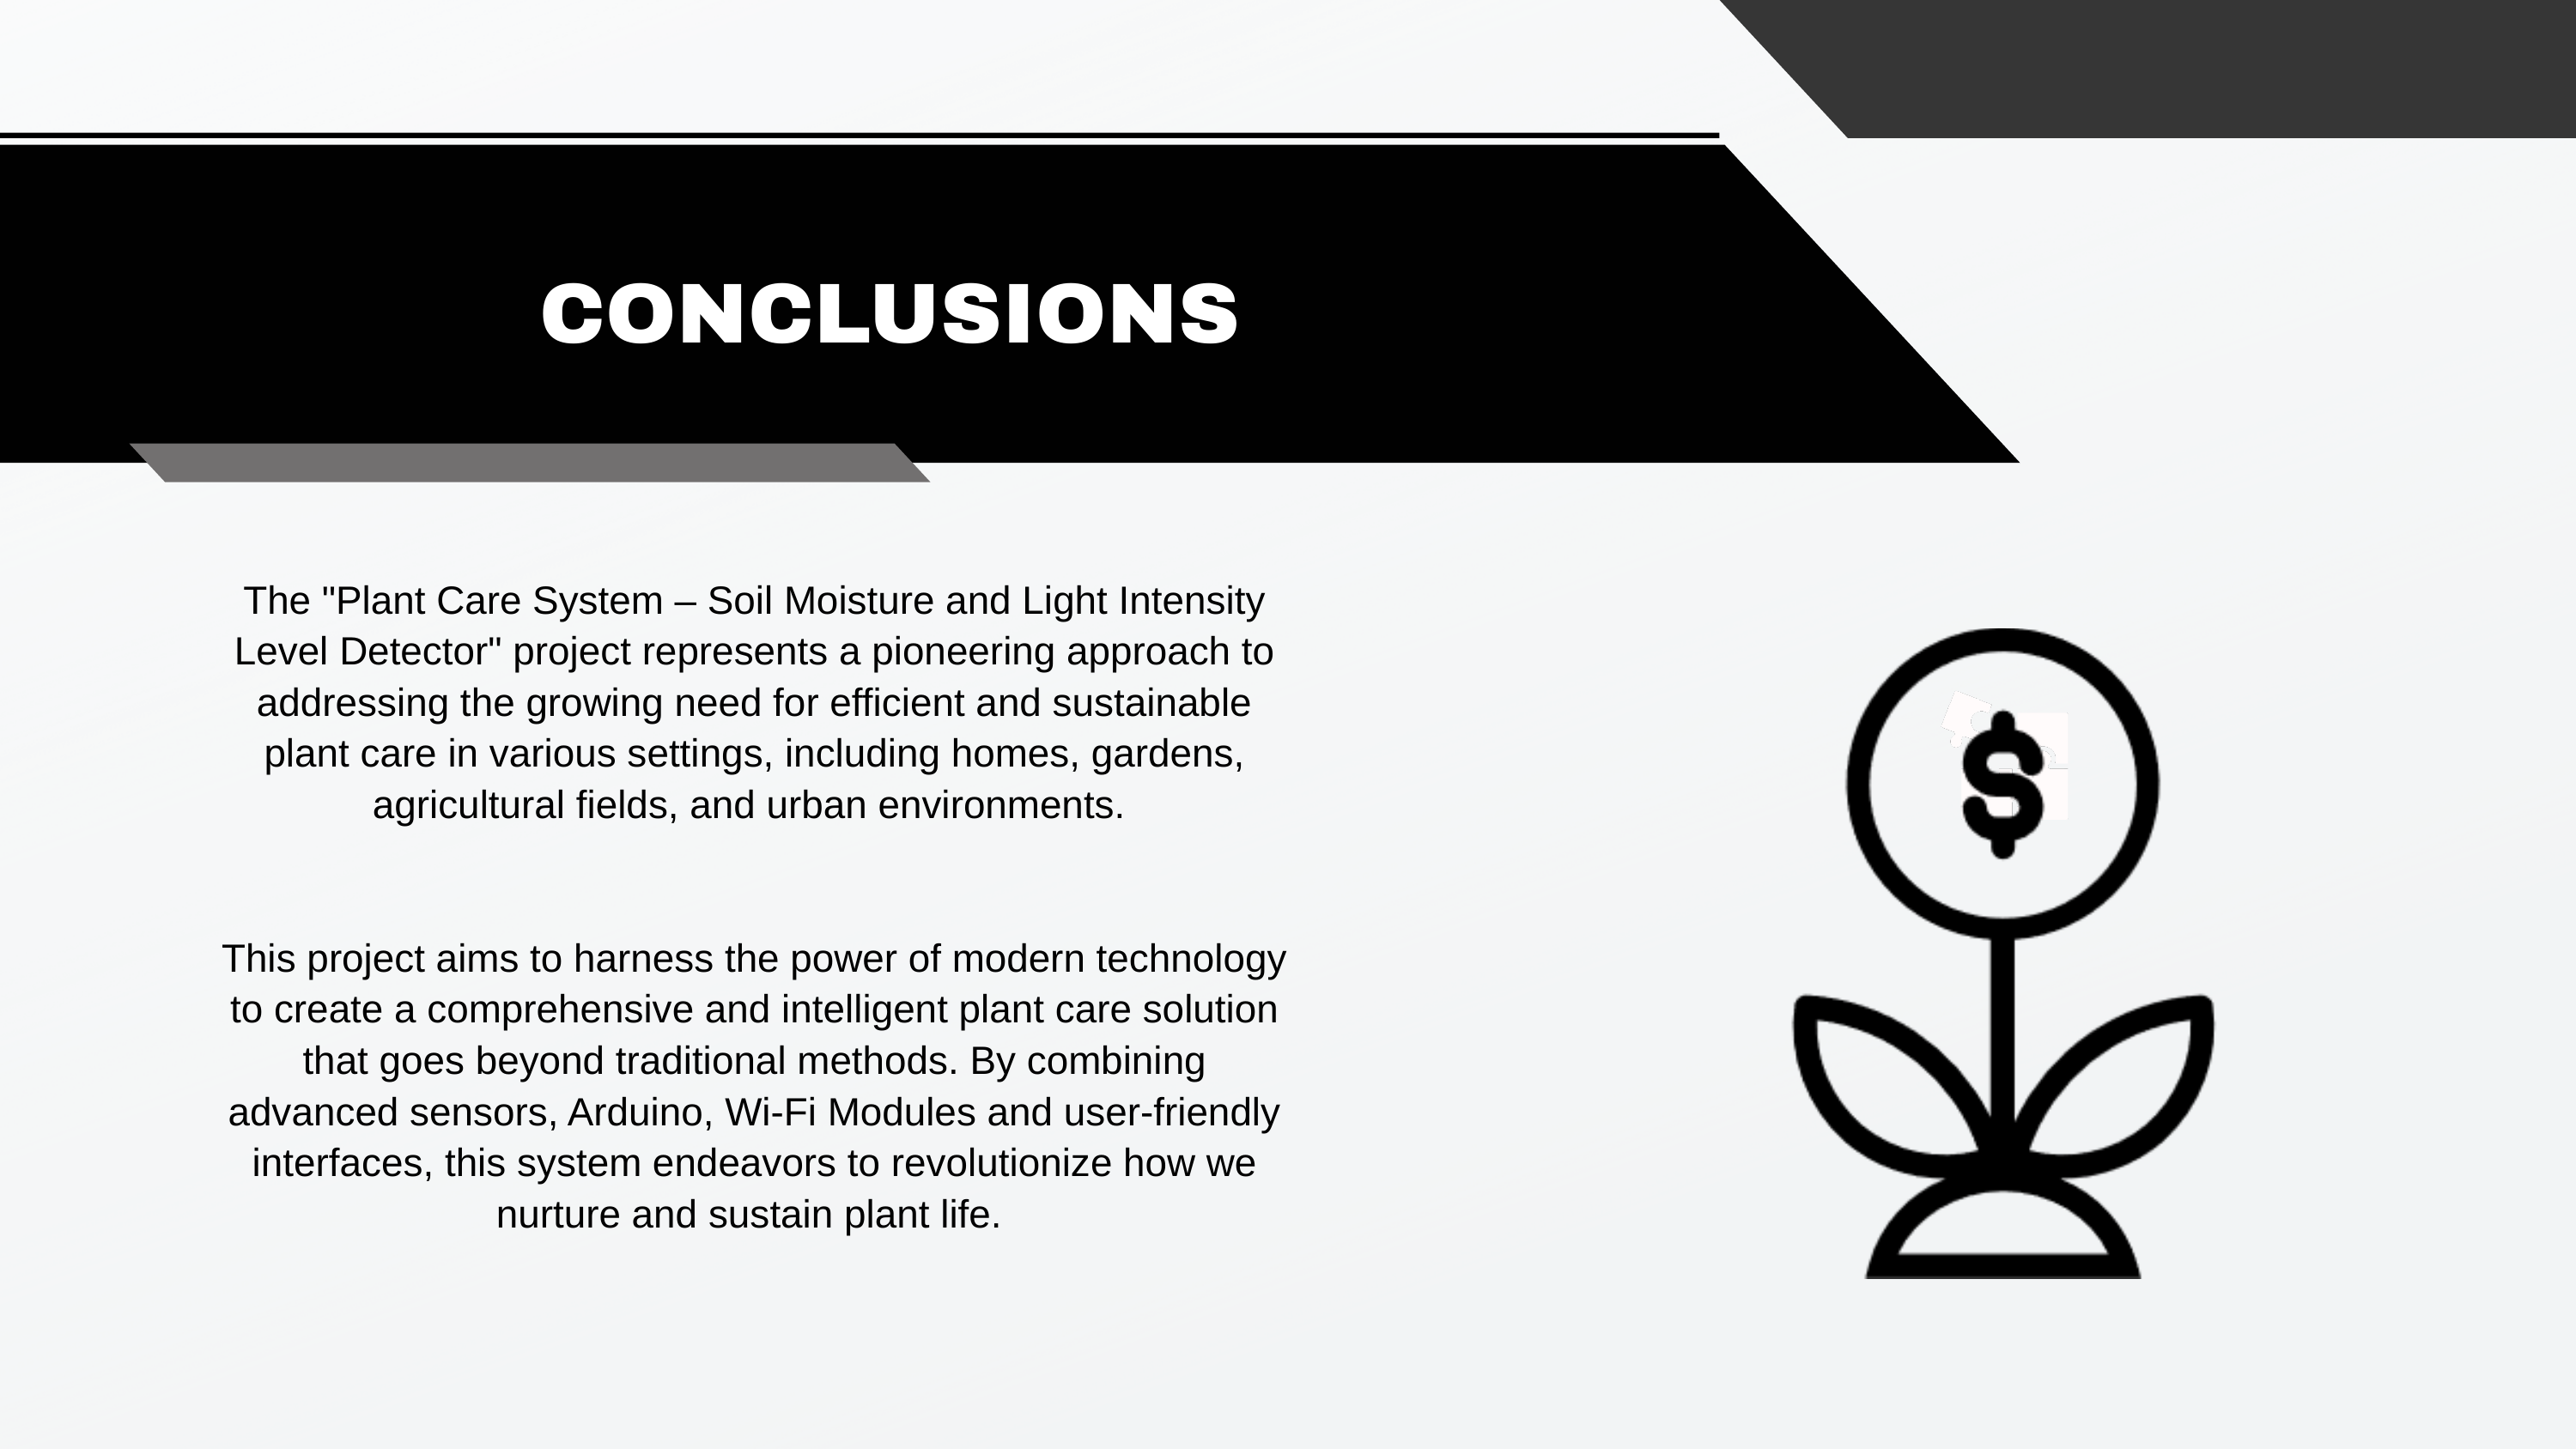

CONCLUSIONS

The "Plant Care System – Soil Moisture and Light Intensity Level Detector" project represents a pioneering approach to addressing the growing need for efficient and sustainable plant care in various settings, including homes, gardens, agricultural fields, and urban environments.

This project aims to harness the power of modern technology to create a comprehensive and intelligent plant care solution that goes beyond traditional methods. By combining advanced sensors, Arduino, Wi-Fi Modules and user-friendly interfaces, this system endeavors to revolutionize how we nurture and sustain plant life.